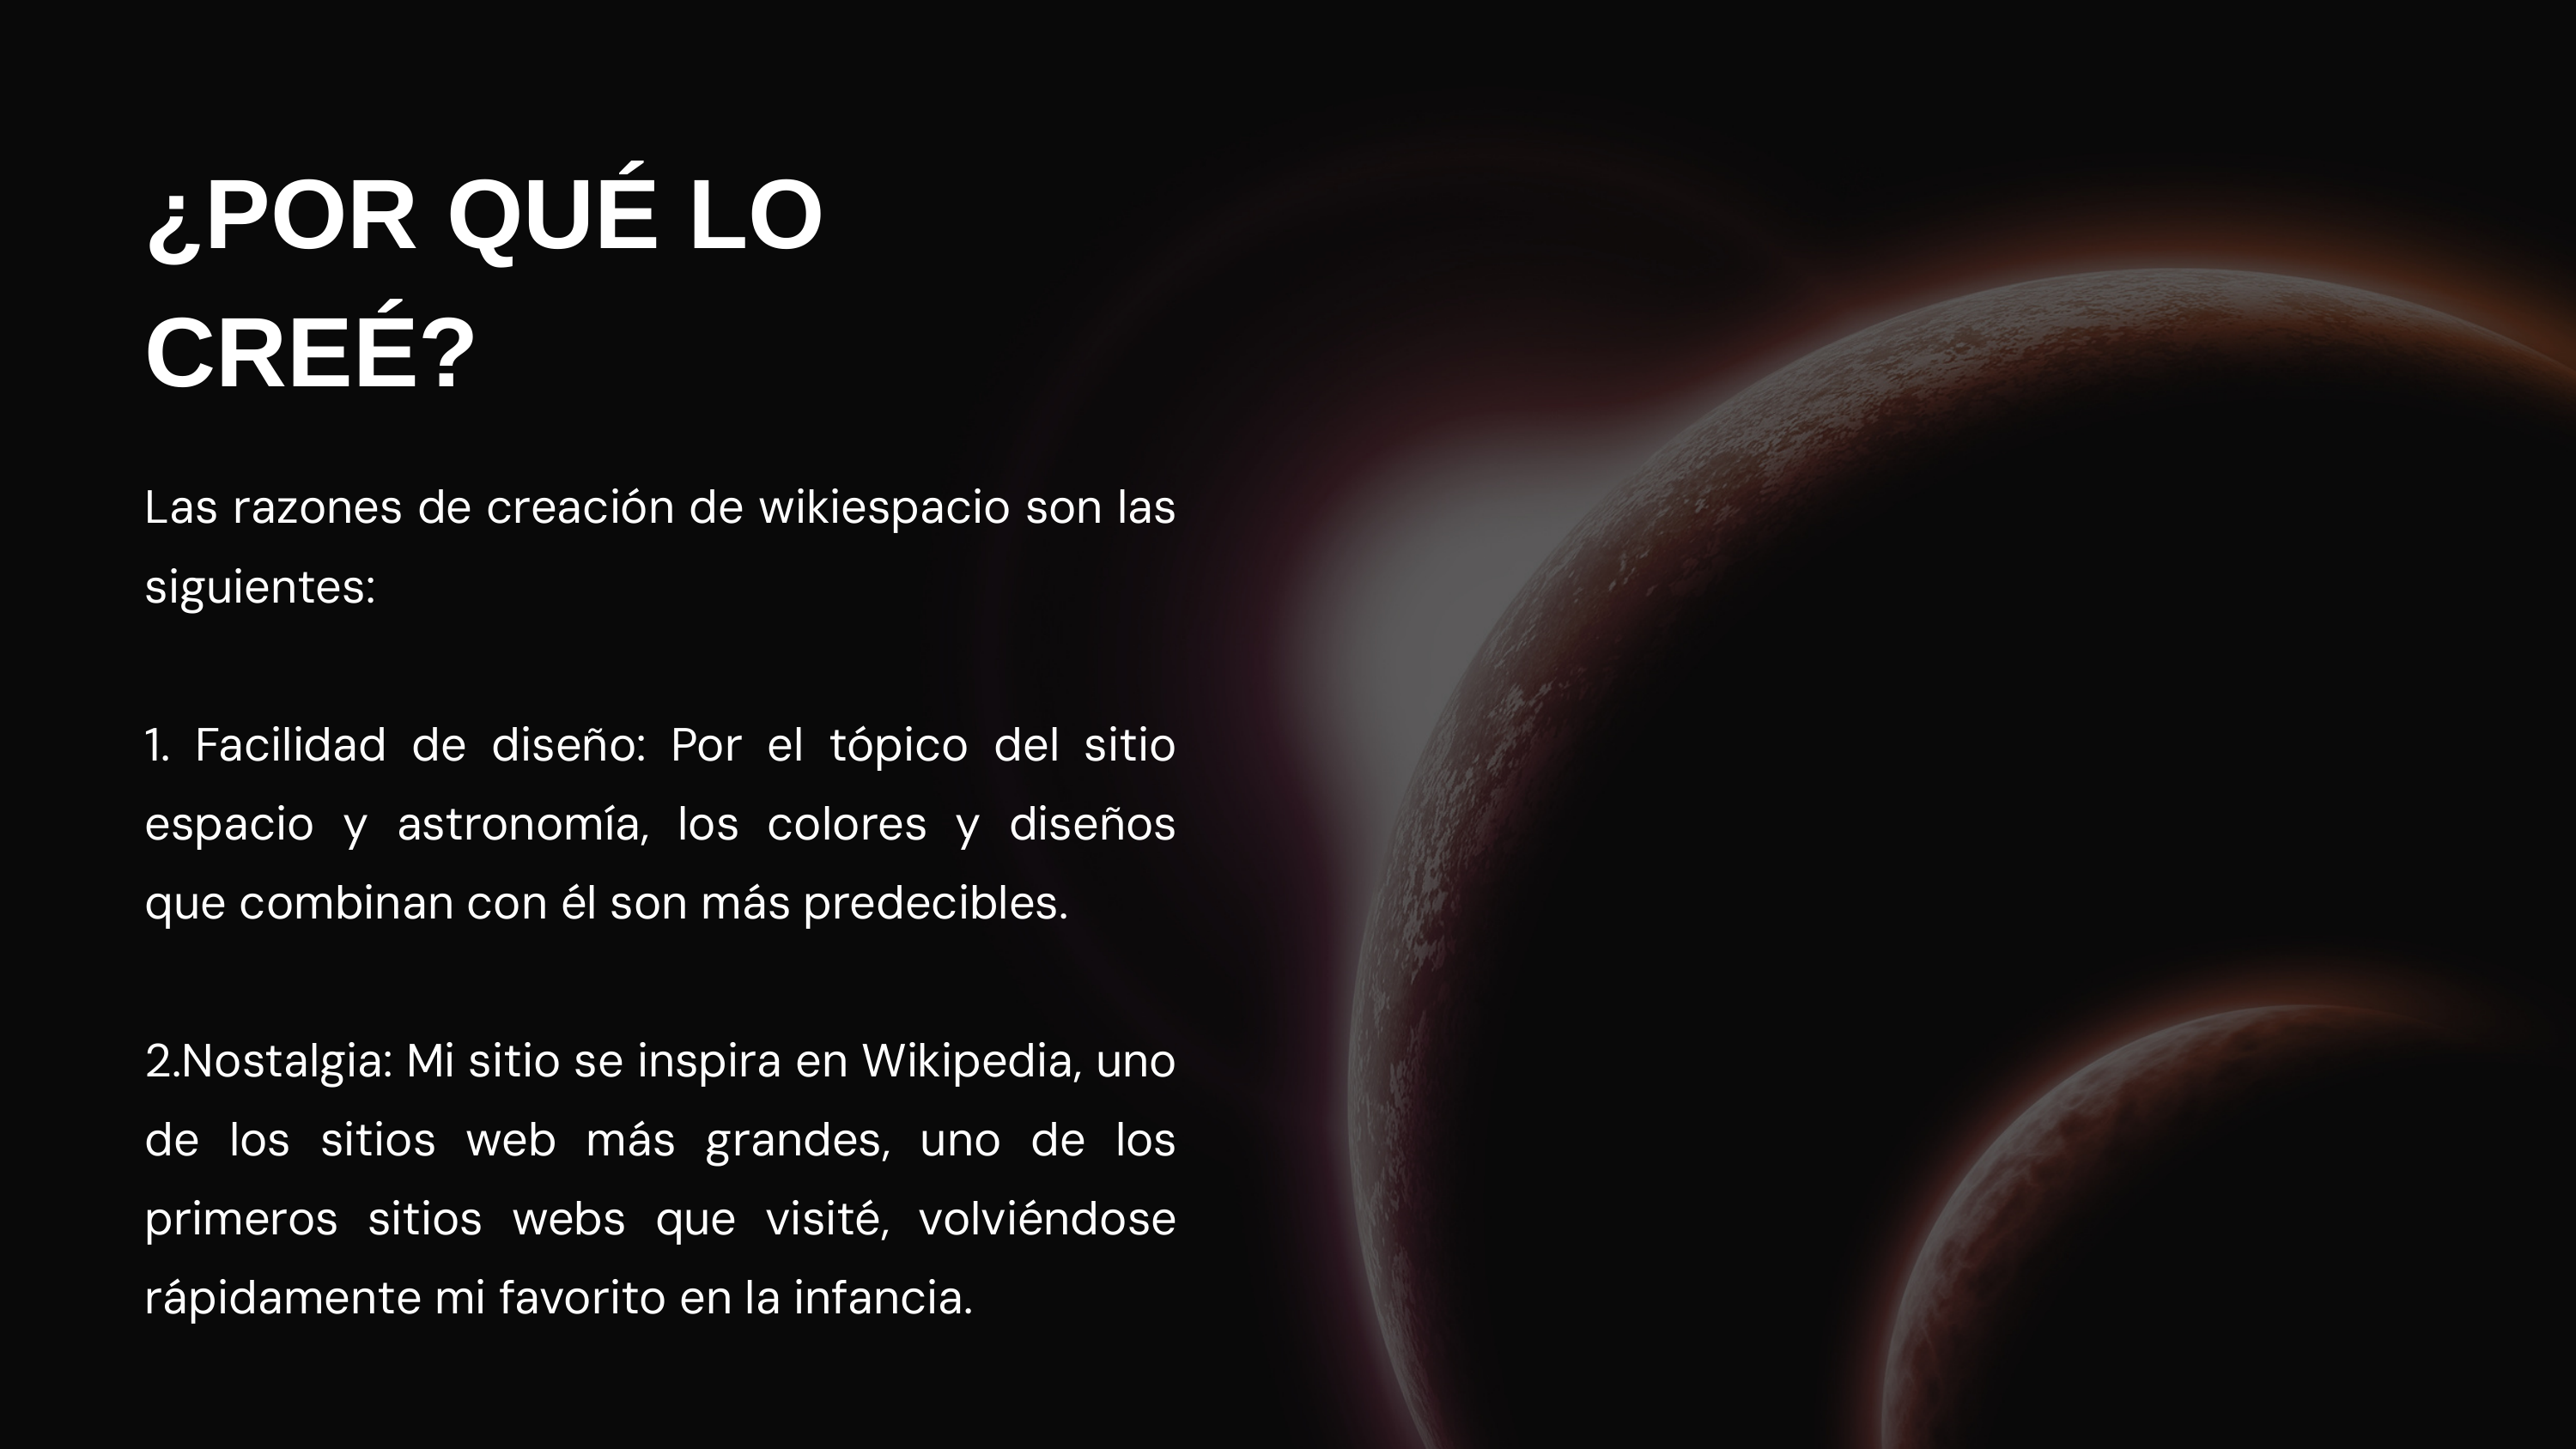

¿POR QUÉ LO CREÉ?
Las razones de creación de wikiespacio son las siguientes:

1. Facilidad de diseño: Por el tópico del sitio espacio y astronomía, los colores y diseños que combinan con él son más predecibles.

2.Nostalgia: Mi sitio se inspira en Wikipedia, uno de los sitios web más grandes, uno de los primeros sitios webs que visité, volviéndose rápidamente mi favorito en la infancia.